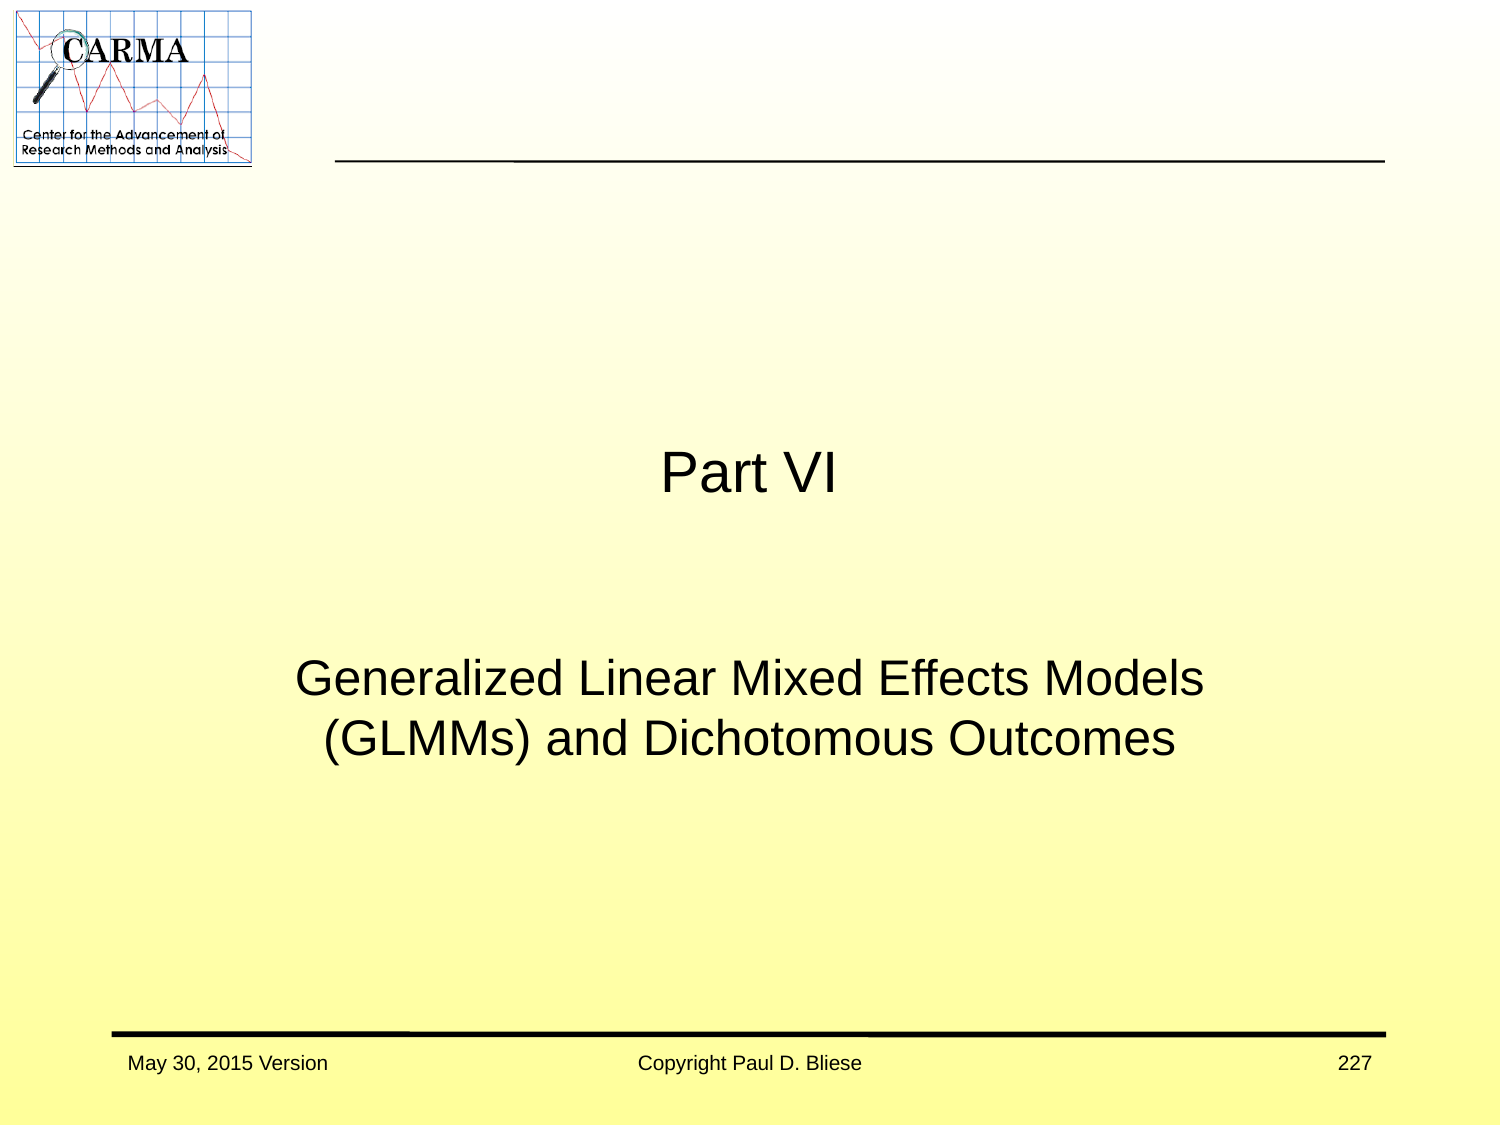

# Part VI
Generalized Linear Mixed Effects Models (GLMMs) and Dichotomous Outcomes
May 30, 2015 Version
Copyright Paul D. Bliese
227